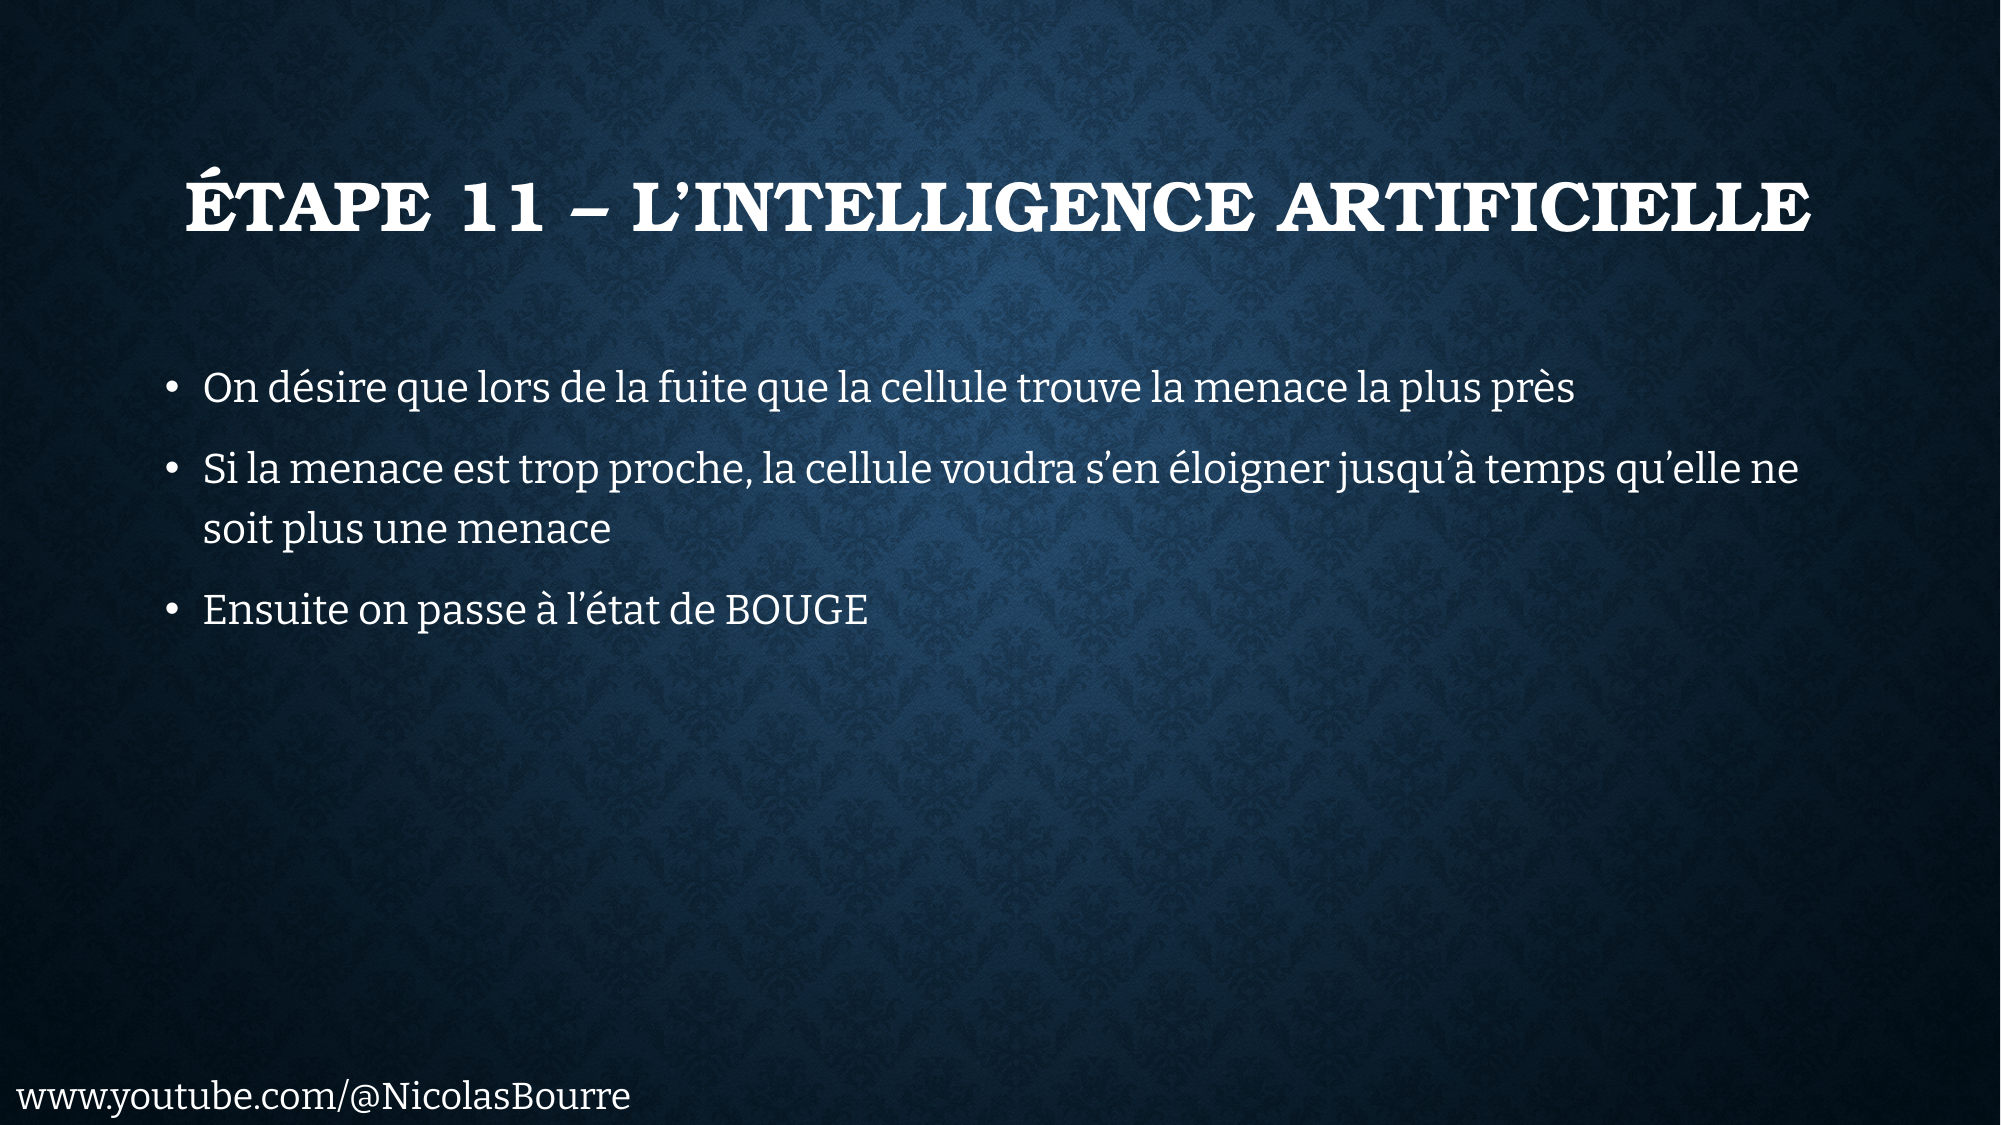

# Étape 11 – l’intelligence artificielle
On désire que lors de la fuite que la cellule trouve la menace la plus près
Si la menace est trop proche, la cellule voudra s’en éloigner jusqu’à temps qu’elle ne soit plus une menace
Ensuite on passe à l’état de BOUGE